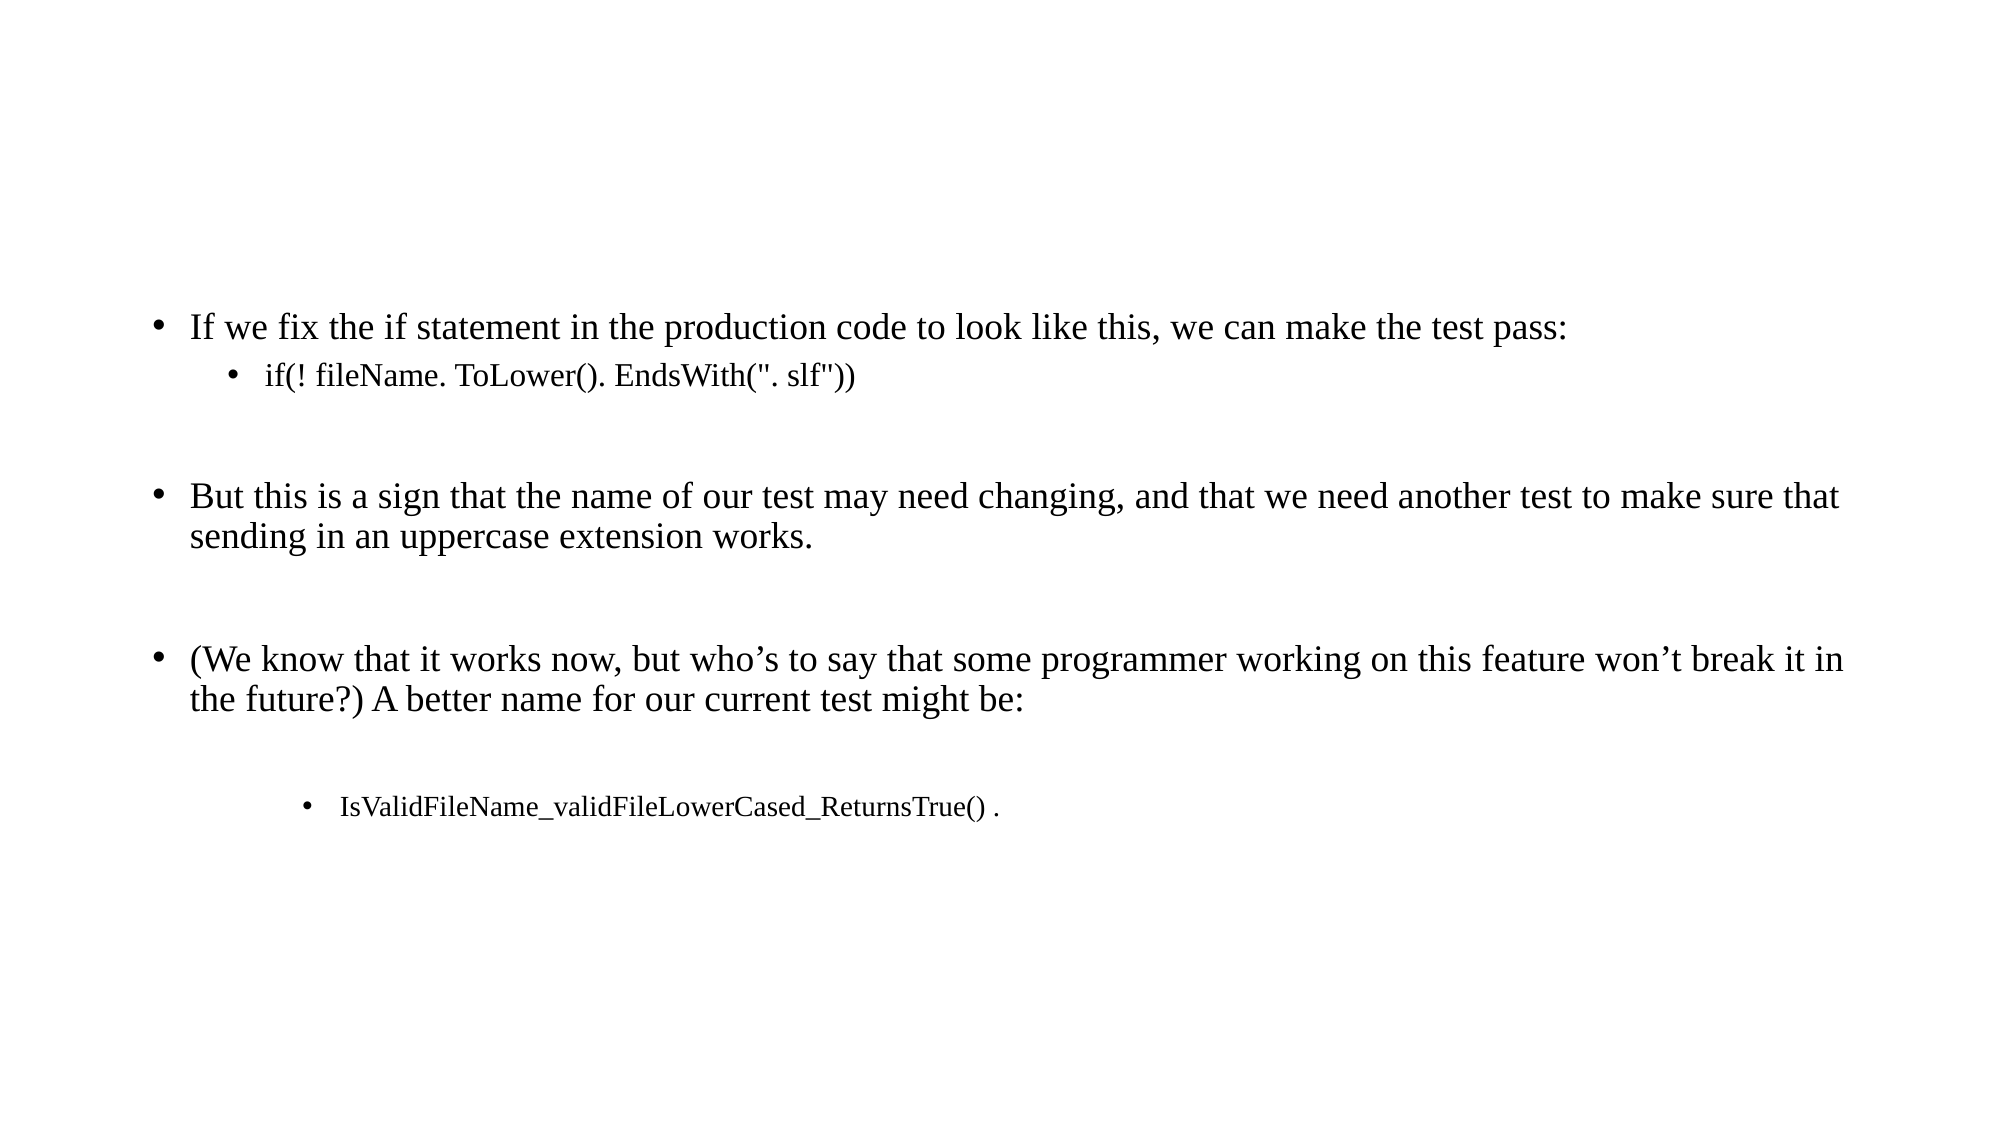

#
If we fix the if statement in the production code to look like this, we can make the test pass:
if(! fileName. ToLower(). EndsWith(". slf"))

But this is a sign that the name of our test may need changing, and that we need another test to make sure that sending in an uppercase extension works.

(We know that it works now, but who’s to say that some programmer working on this feature won’t break it in the future?) A better name for our current test might be:

IsValidFileName_validFileLowerCased_ReturnsTrue() .